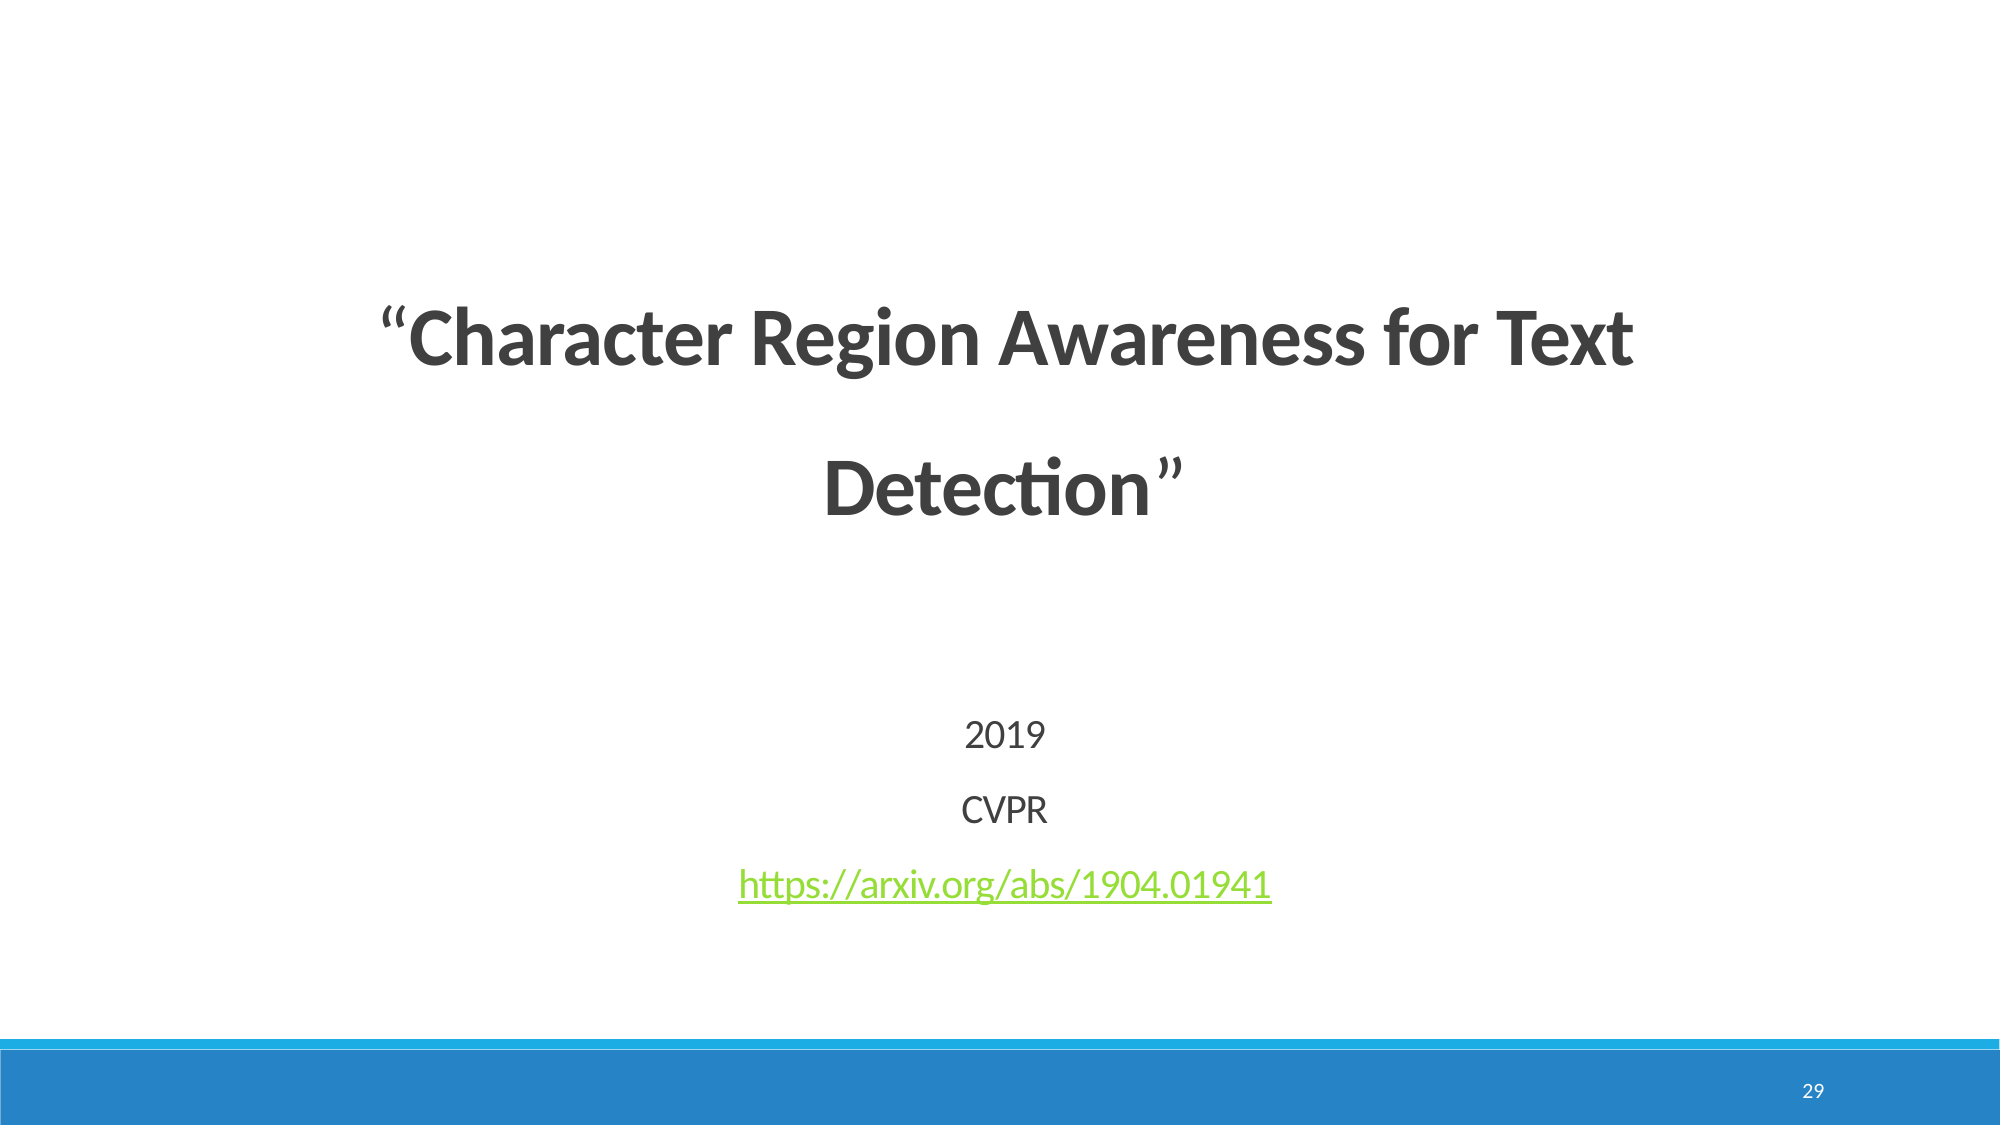

“Character Region Awareness for Text Detection”

2019
CVPR
https://arxiv.org/abs/1904.01941
29